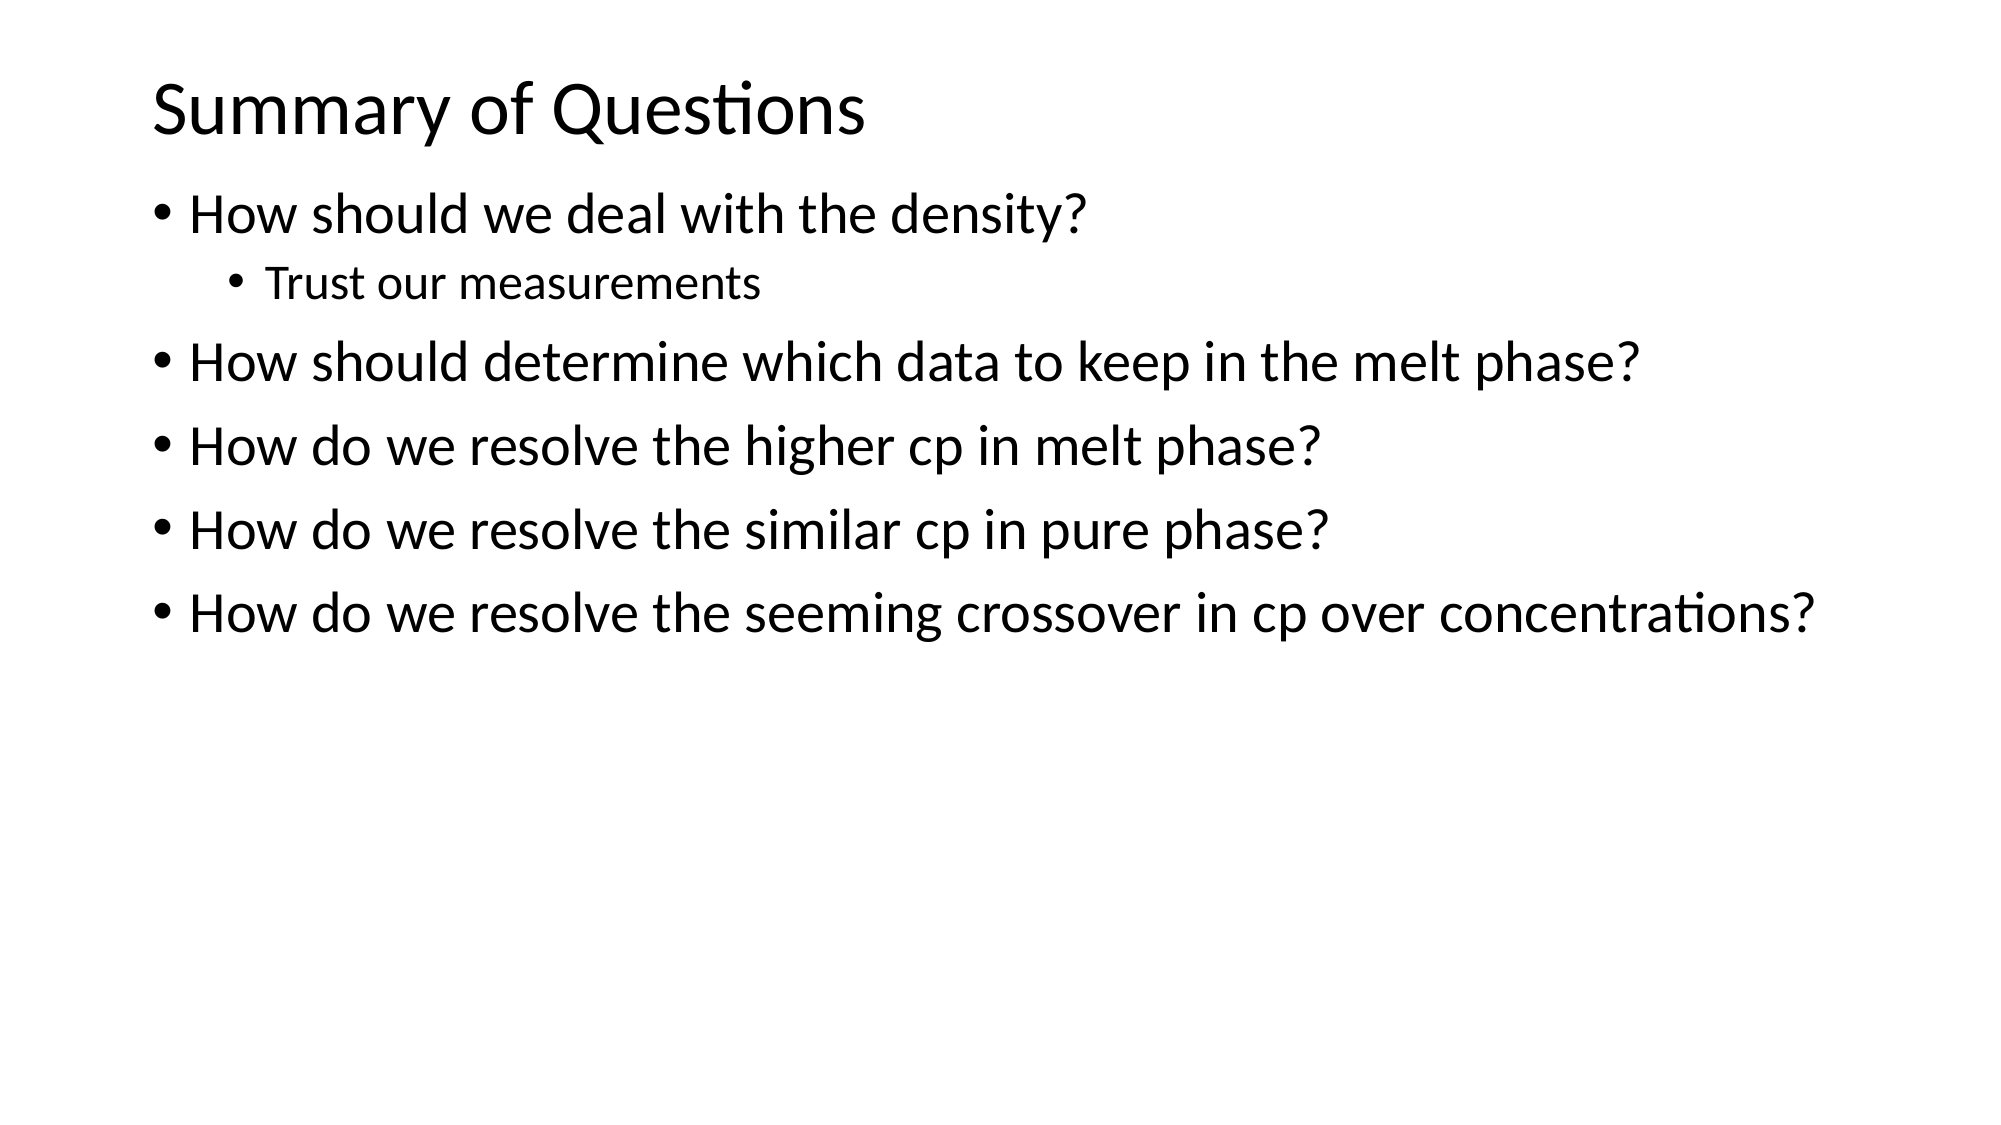

Summary of Questions
How should we deal with the density?
Trust our measurements
How should determine which data to keep in the melt phase?
How do we resolve the higher cp in melt phase?
How do we resolve the similar cp in pure phase?
How do we resolve the seeming crossover in cp over concentrations?